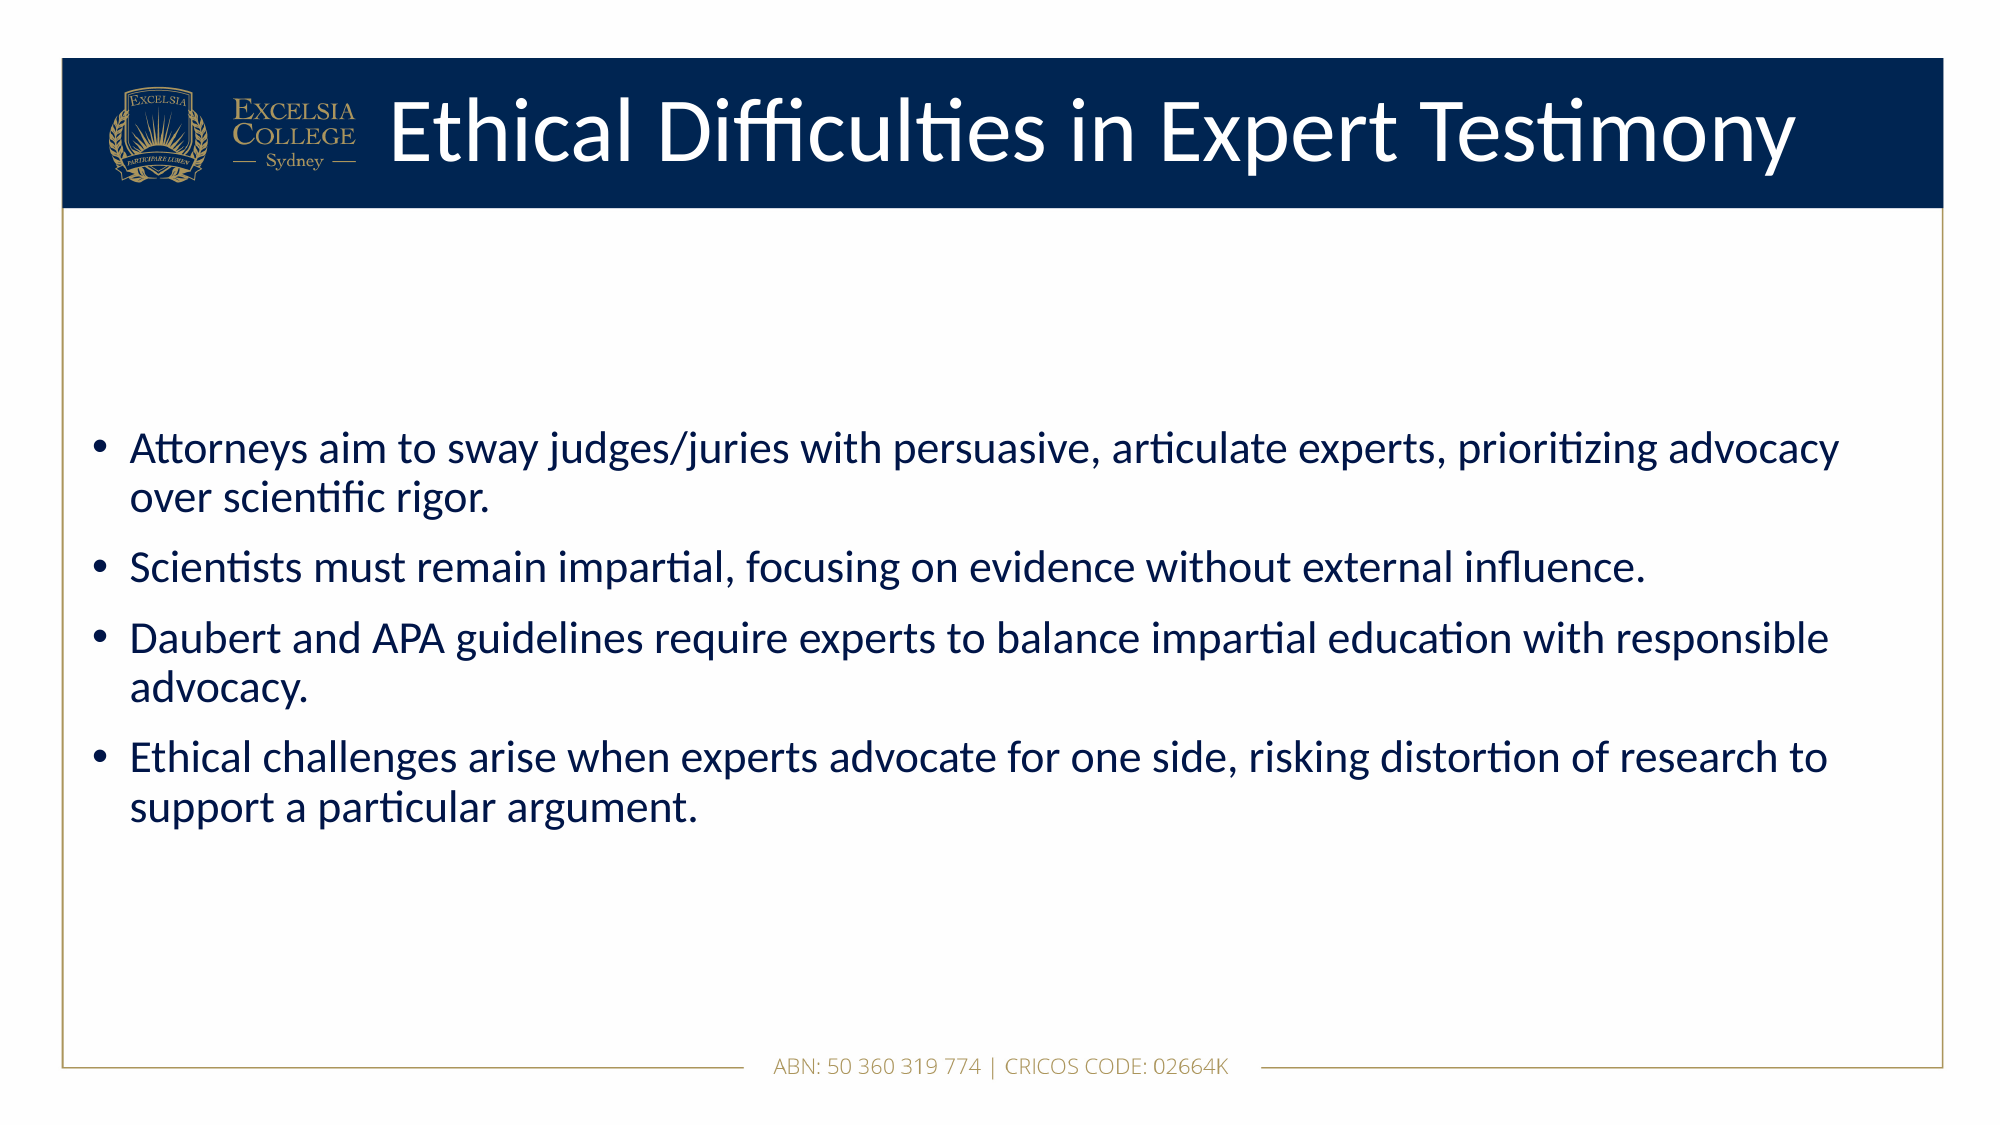

# Ethical Difficulties in Expert Testimony
Attorneys aim to sway judges/juries with persuasive, articulate experts, prioritizing advocacy over scientific rigor.
Scientists must remain impartial, focusing on evidence without external influence.
Daubert and APA guidelines require experts to balance impartial education with responsible advocacy.
Ethical challenges arise when experts advocate for one side, risking distortion of research to support a particular argument.